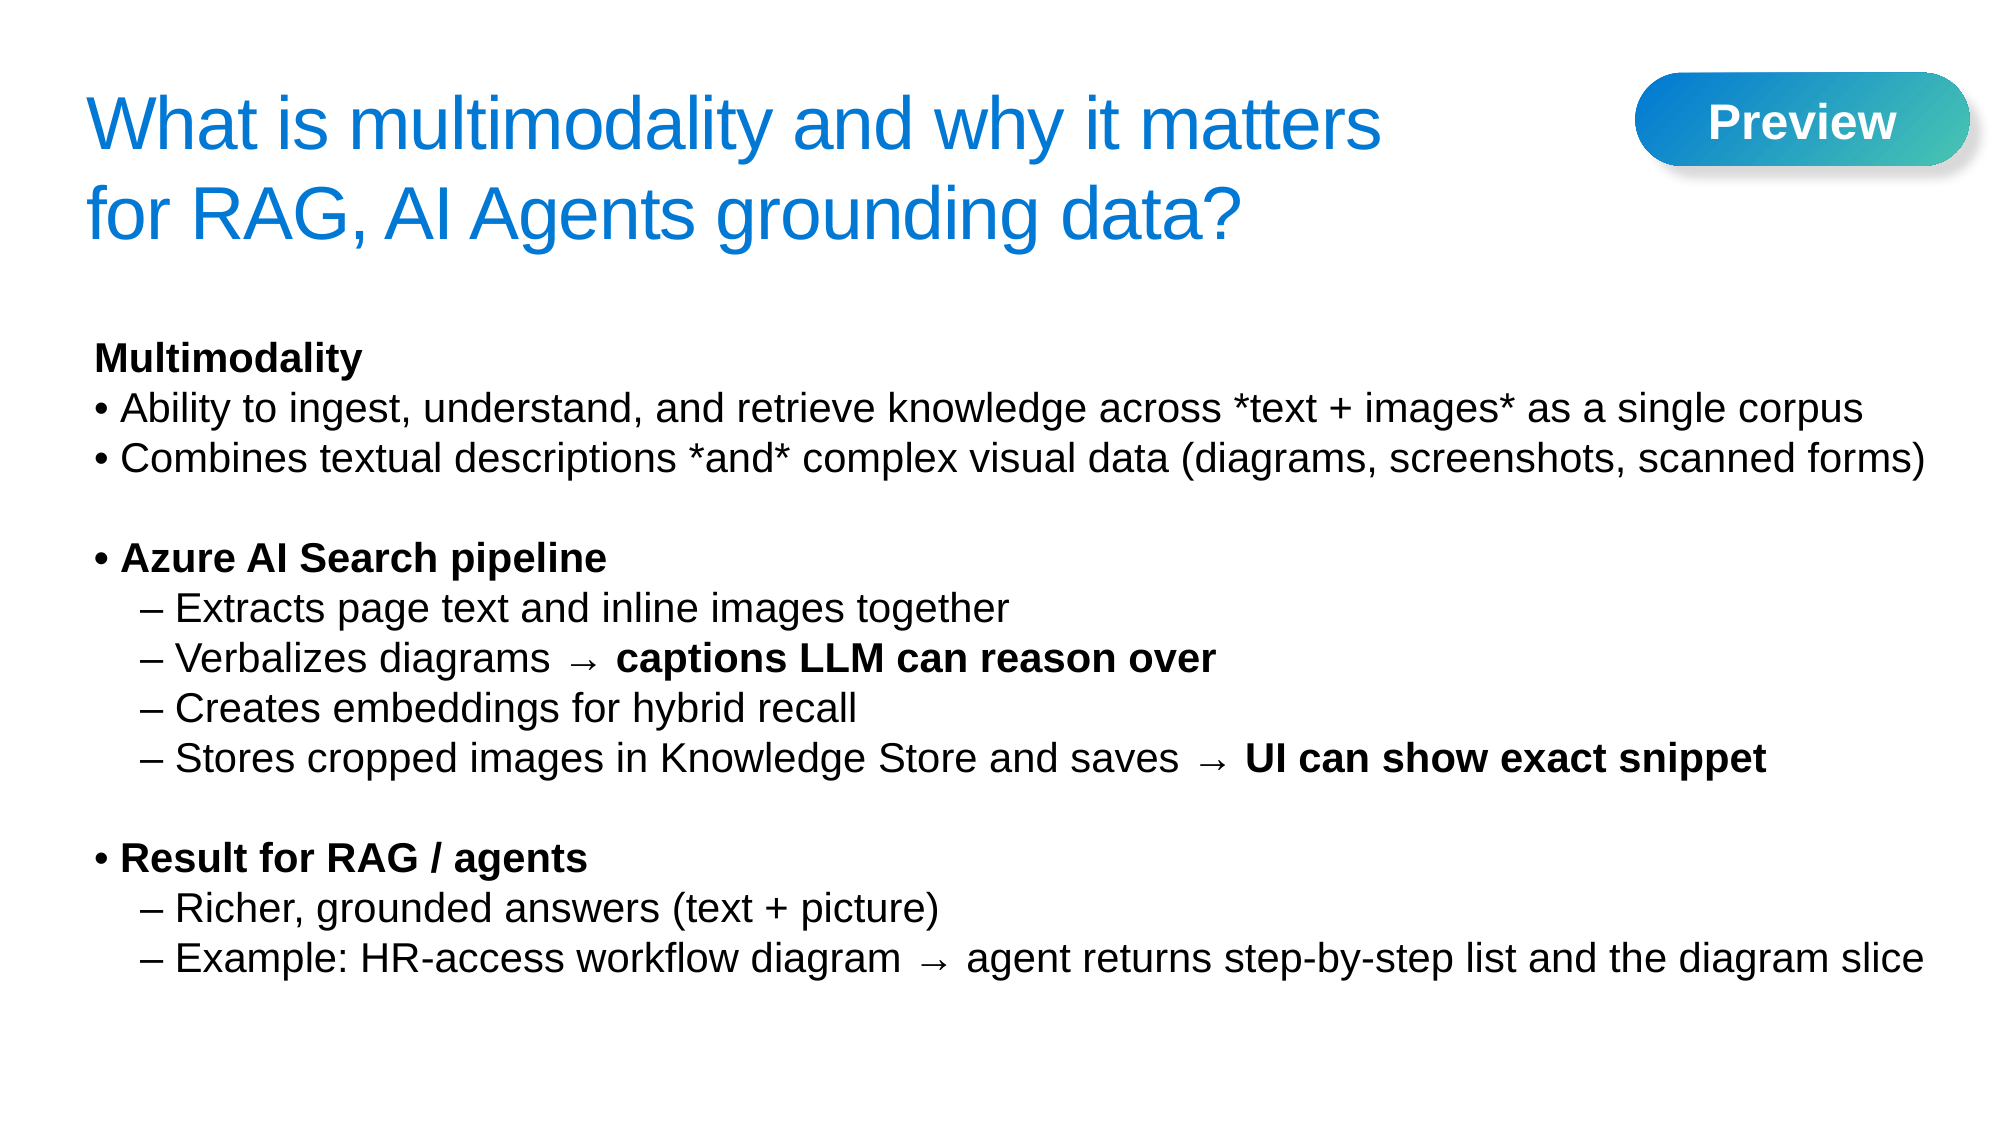

Preview
# What is multimodality and why it matters for RAG, AI Agents grounding data?
Multimodality
• Ability to ingest, understand, and retrieve knowledge across *text + images* as a single corpus
• Combines textual descriptions *and* complex visual data (diagrams, screenshots, scanned forms)

• Azure AI Search pipeline
    – Extracts page text and inline images together
    – Verbalizes diagrams → captions LLM can reason over
    – Creates embeddings for hybrid recall
    – Stores cropped images in Knowledge Store and saves → UI can show exact snippet

• Result for RAG / agents
    – Richer, grounded answers (text + picture)
    – Example: HR-access workflow diagram → agent returns step-by-step list and the diagram slice